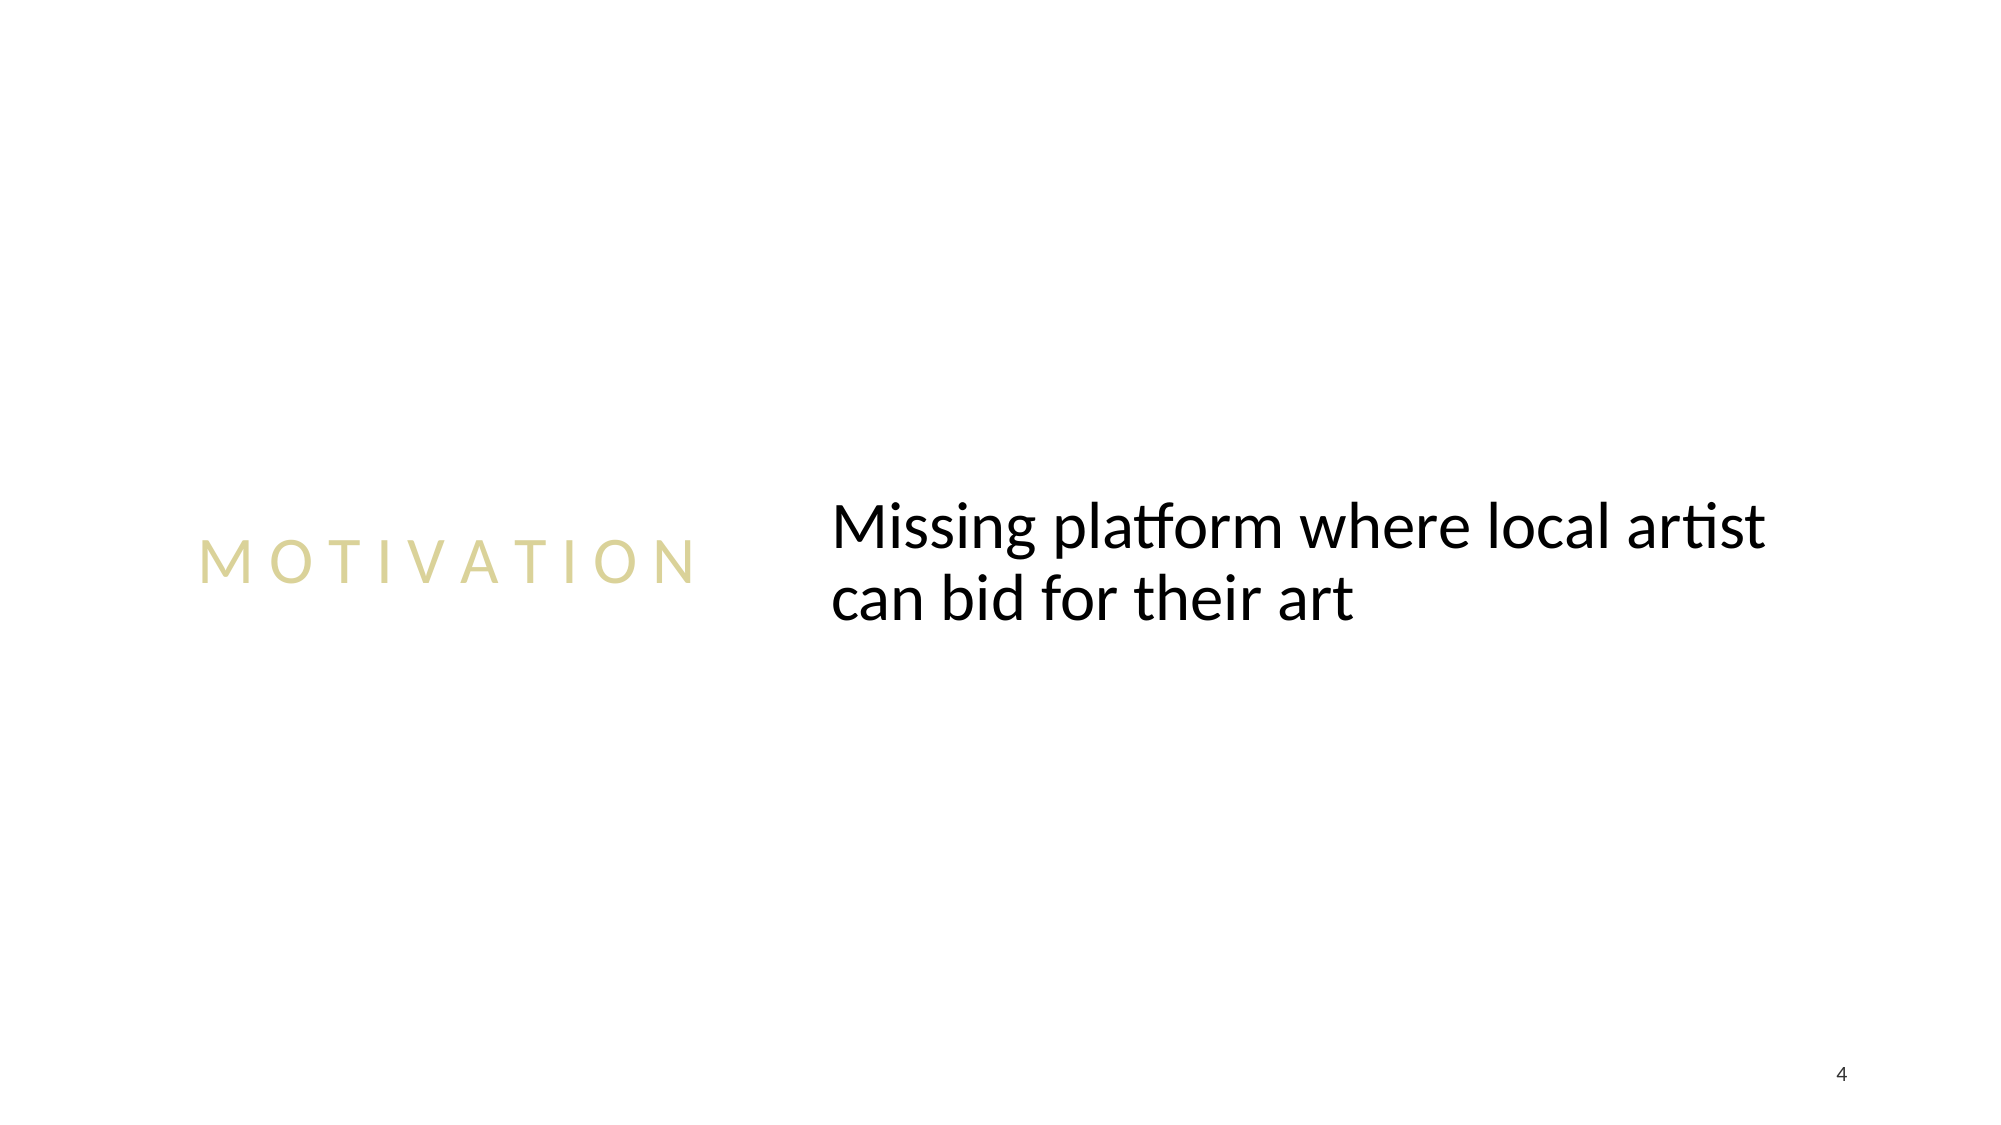

# M O T I V A T I O N
Missing platform where local artist can bid for their art
M A L E R E I     Usability Testing and Verification
4